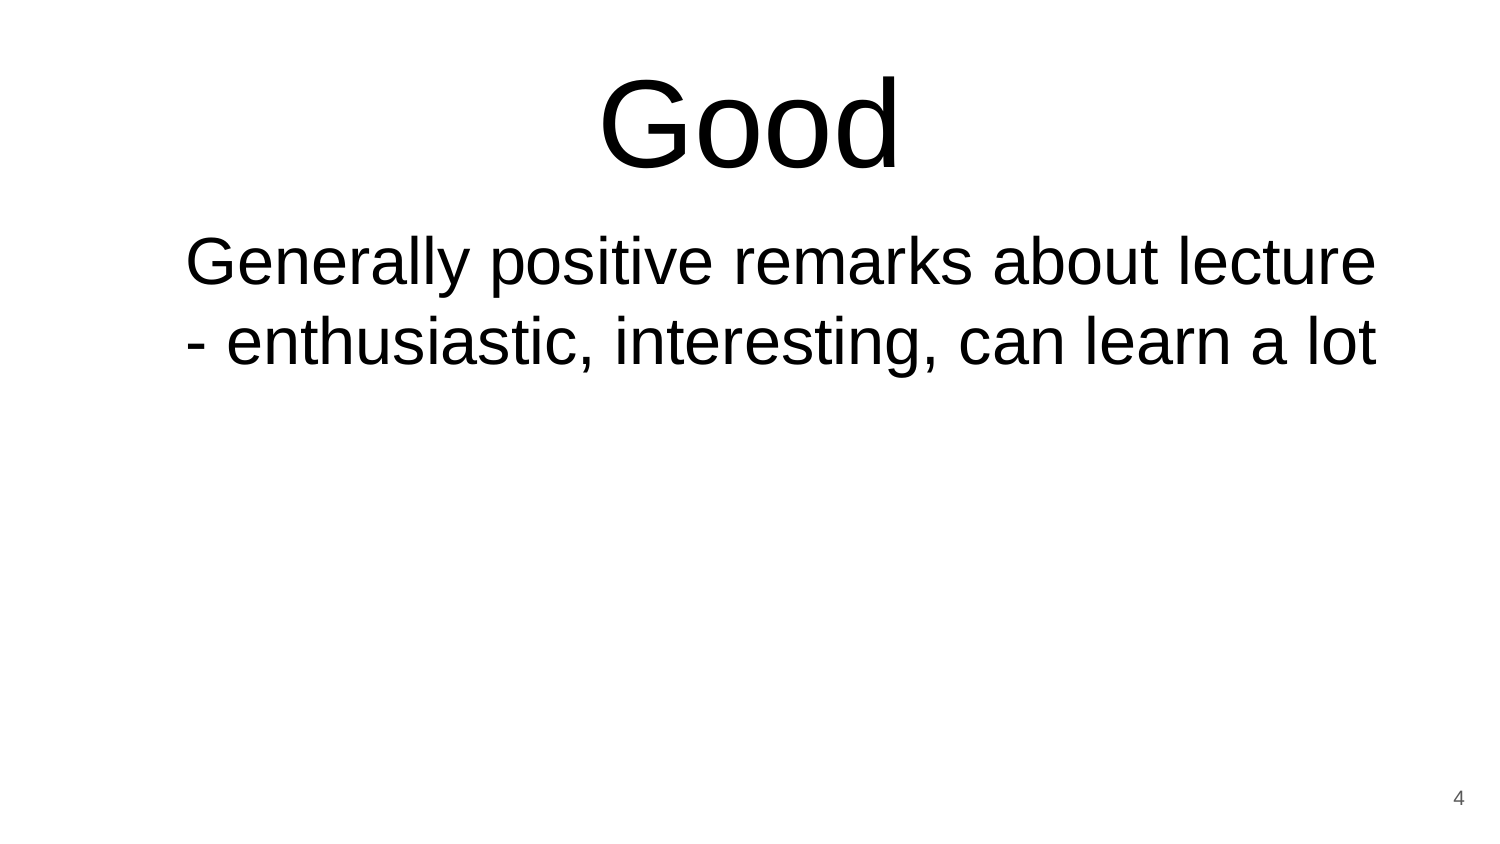

# Good
Generally positive remarks about lecture
- enthusiastic, interesting, can learn a lot
4